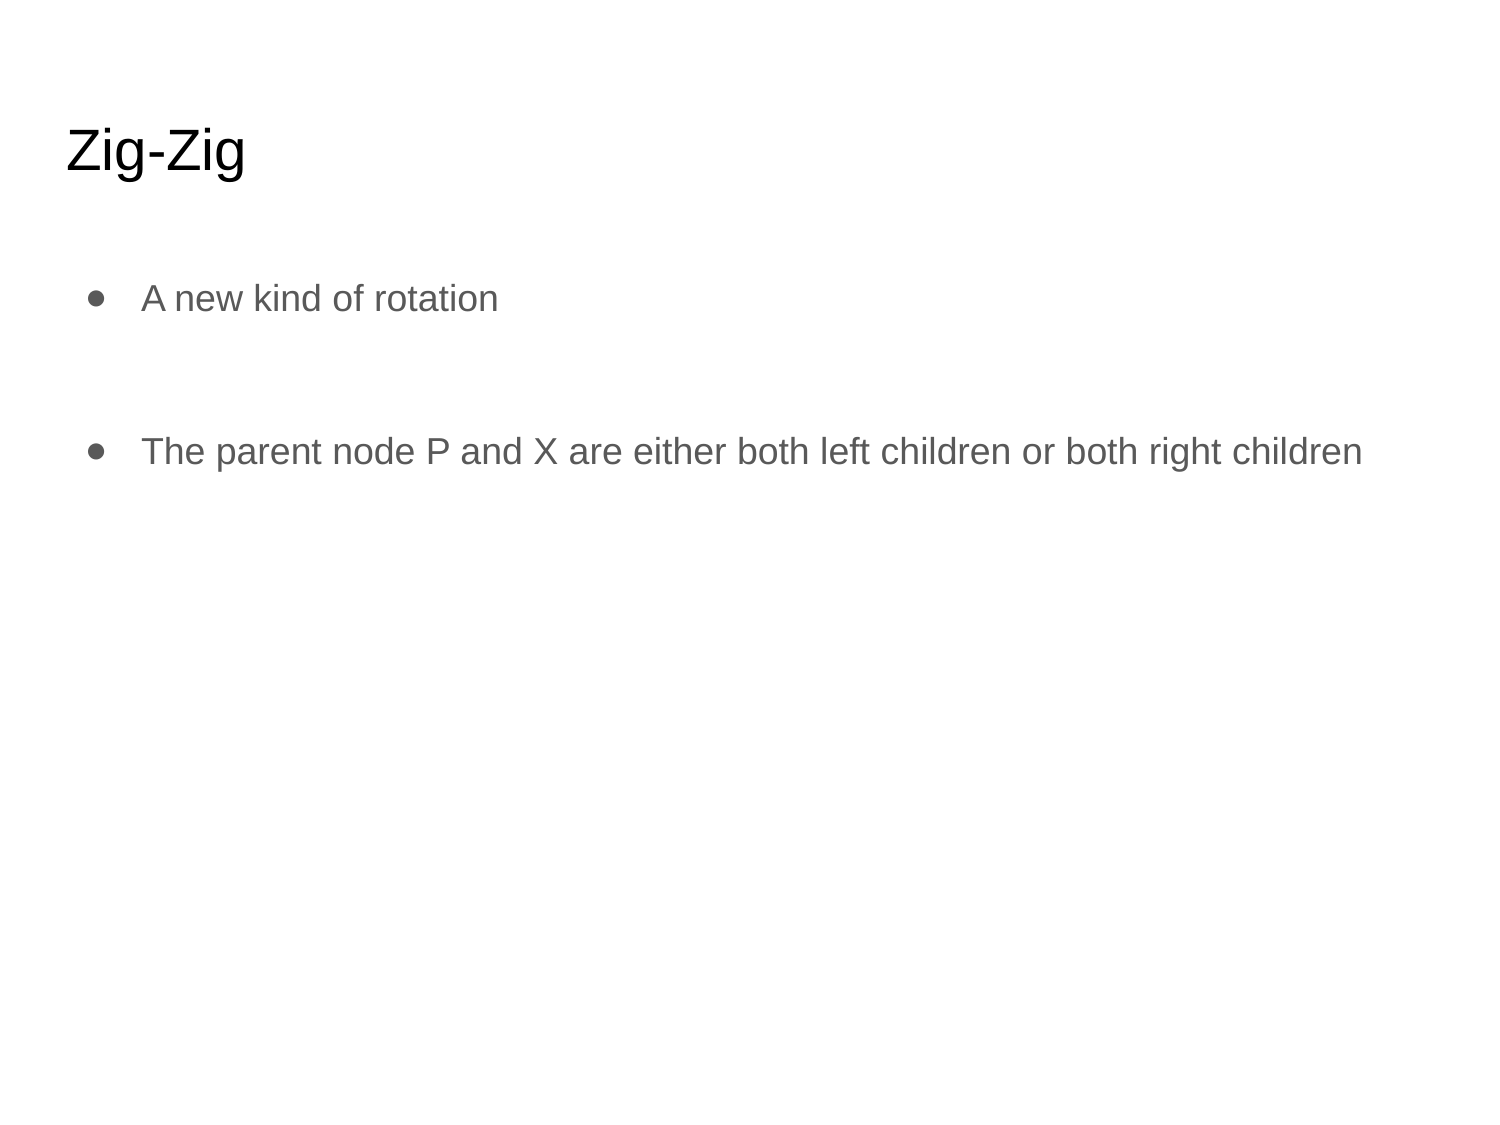

# Zig-Zig
A new kind of rotation

The parent node P and X are either both left children or both right children